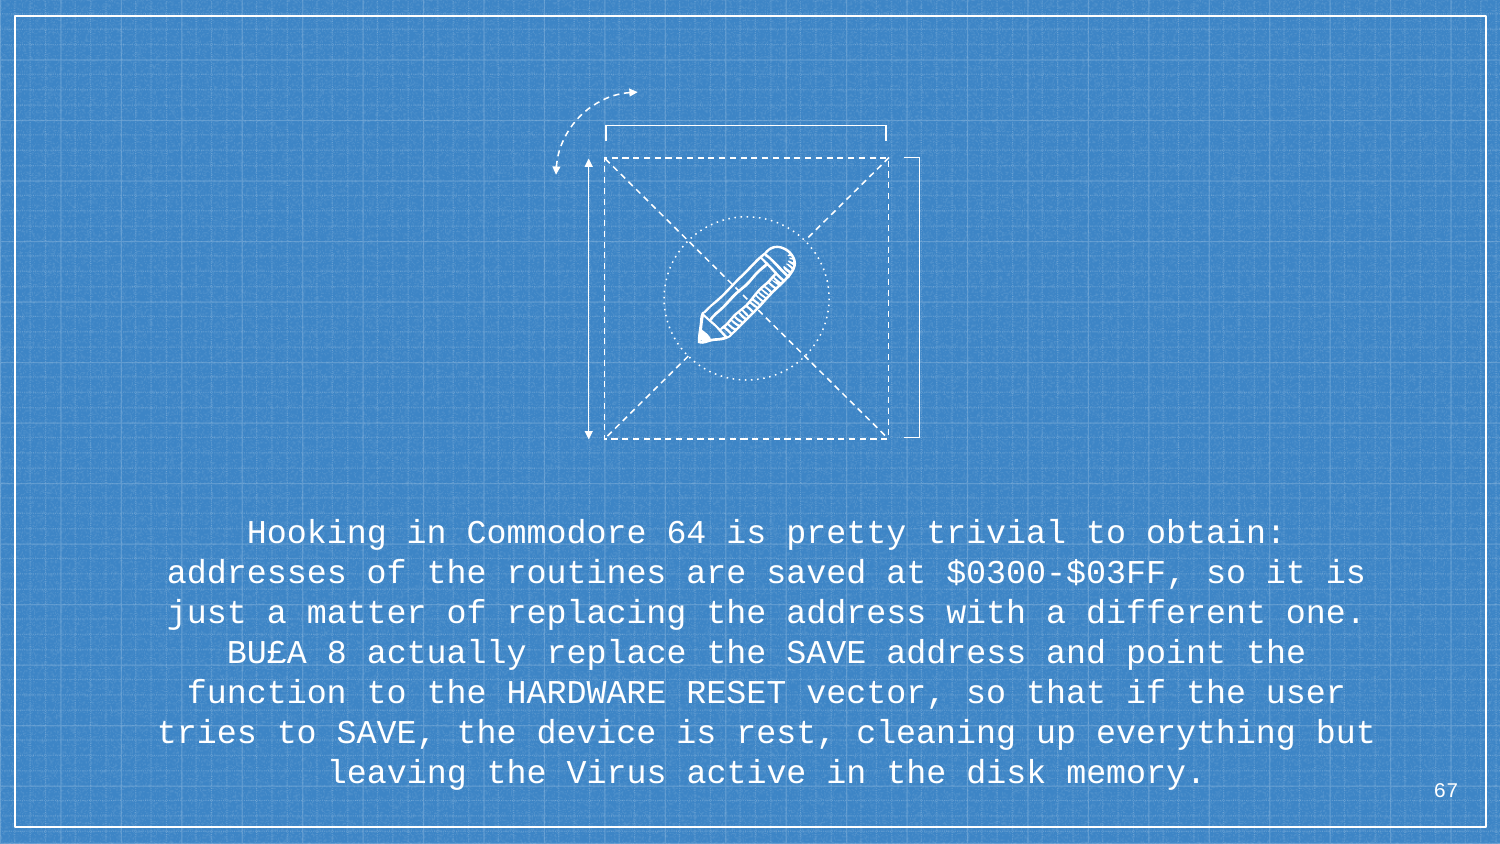

Hooking in Commodore 64 is pretty trivial to obtain: addresses of the routines are saved at $0300-$03FF, so it is just a matter of replacing the address with a different one. BU£A 8 actually replace the SAVE address and point the function to the HARDWARE RESET vector, so that if the user tries to SAVE, the device is rest, cleaning up everything but leaving the Virus active in the disk memory.
67